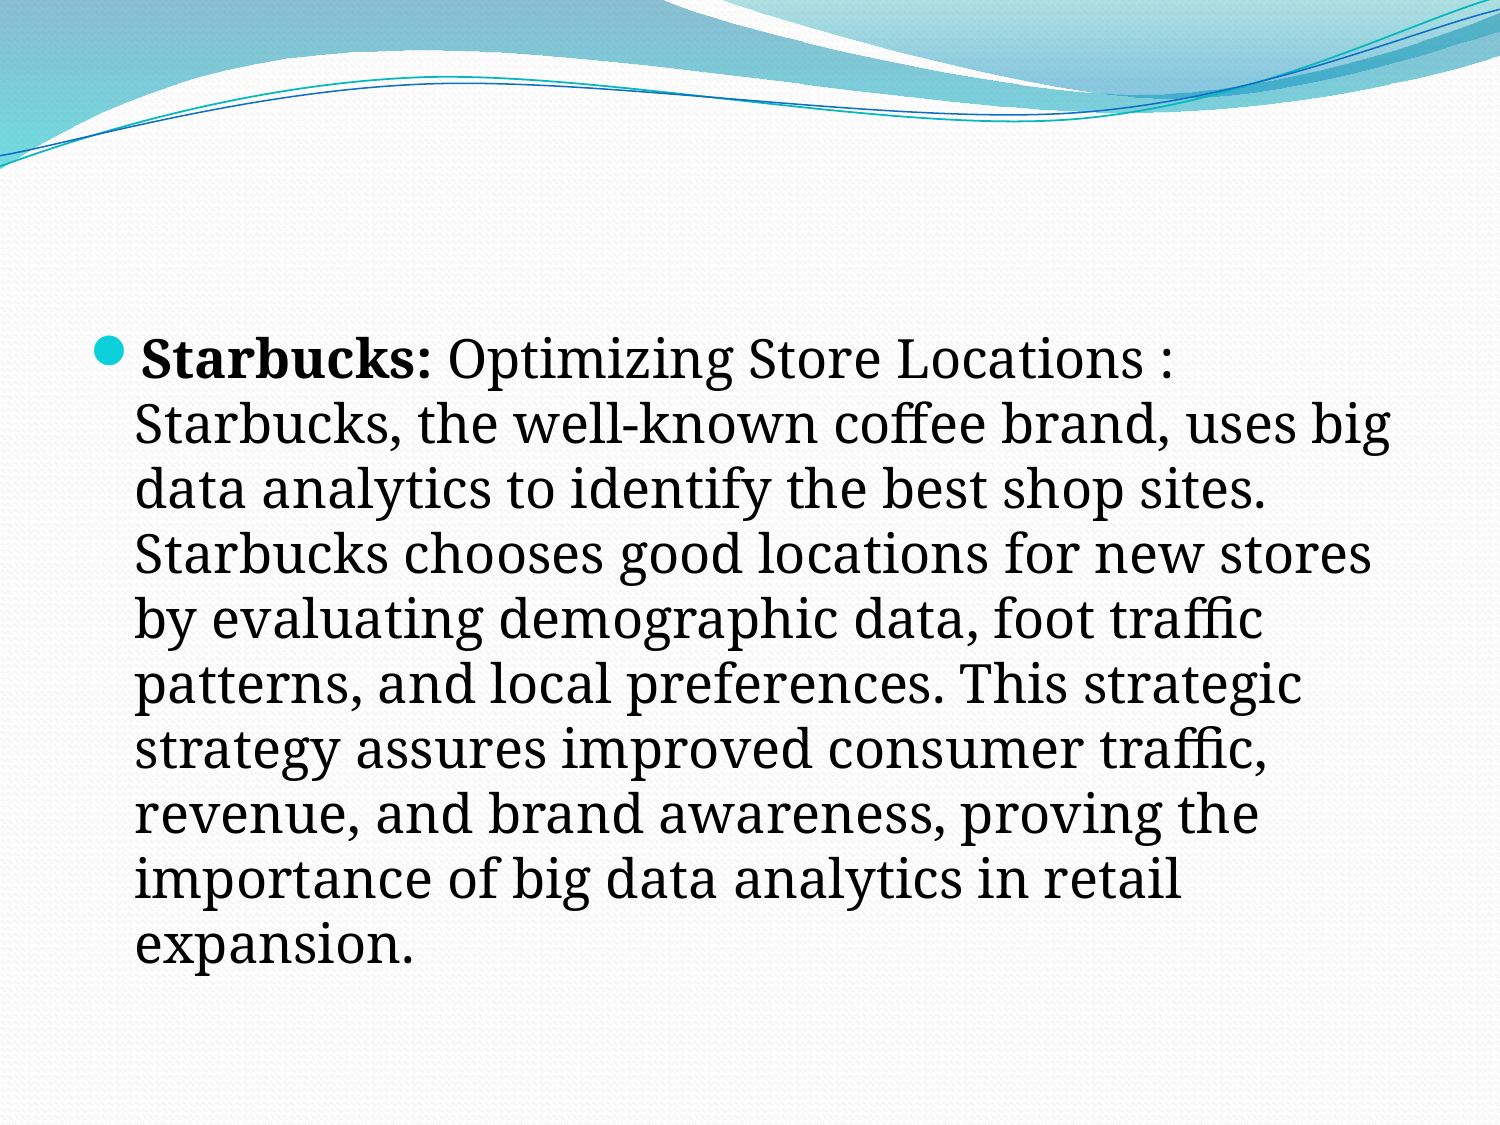

#
Starbucks: Optimizing Store Locations : Starbucks, the well-known coffee brand, uses big data analytics to identify the best shop sites. Starbucks chooses good locations for new stores by evaluating demographic data, foot traffic patterns, and local preferences. This strategic strategy assures improved consumer traffic, revenue, and brand awareness, proving the importance of big data analytics in retail expansion.